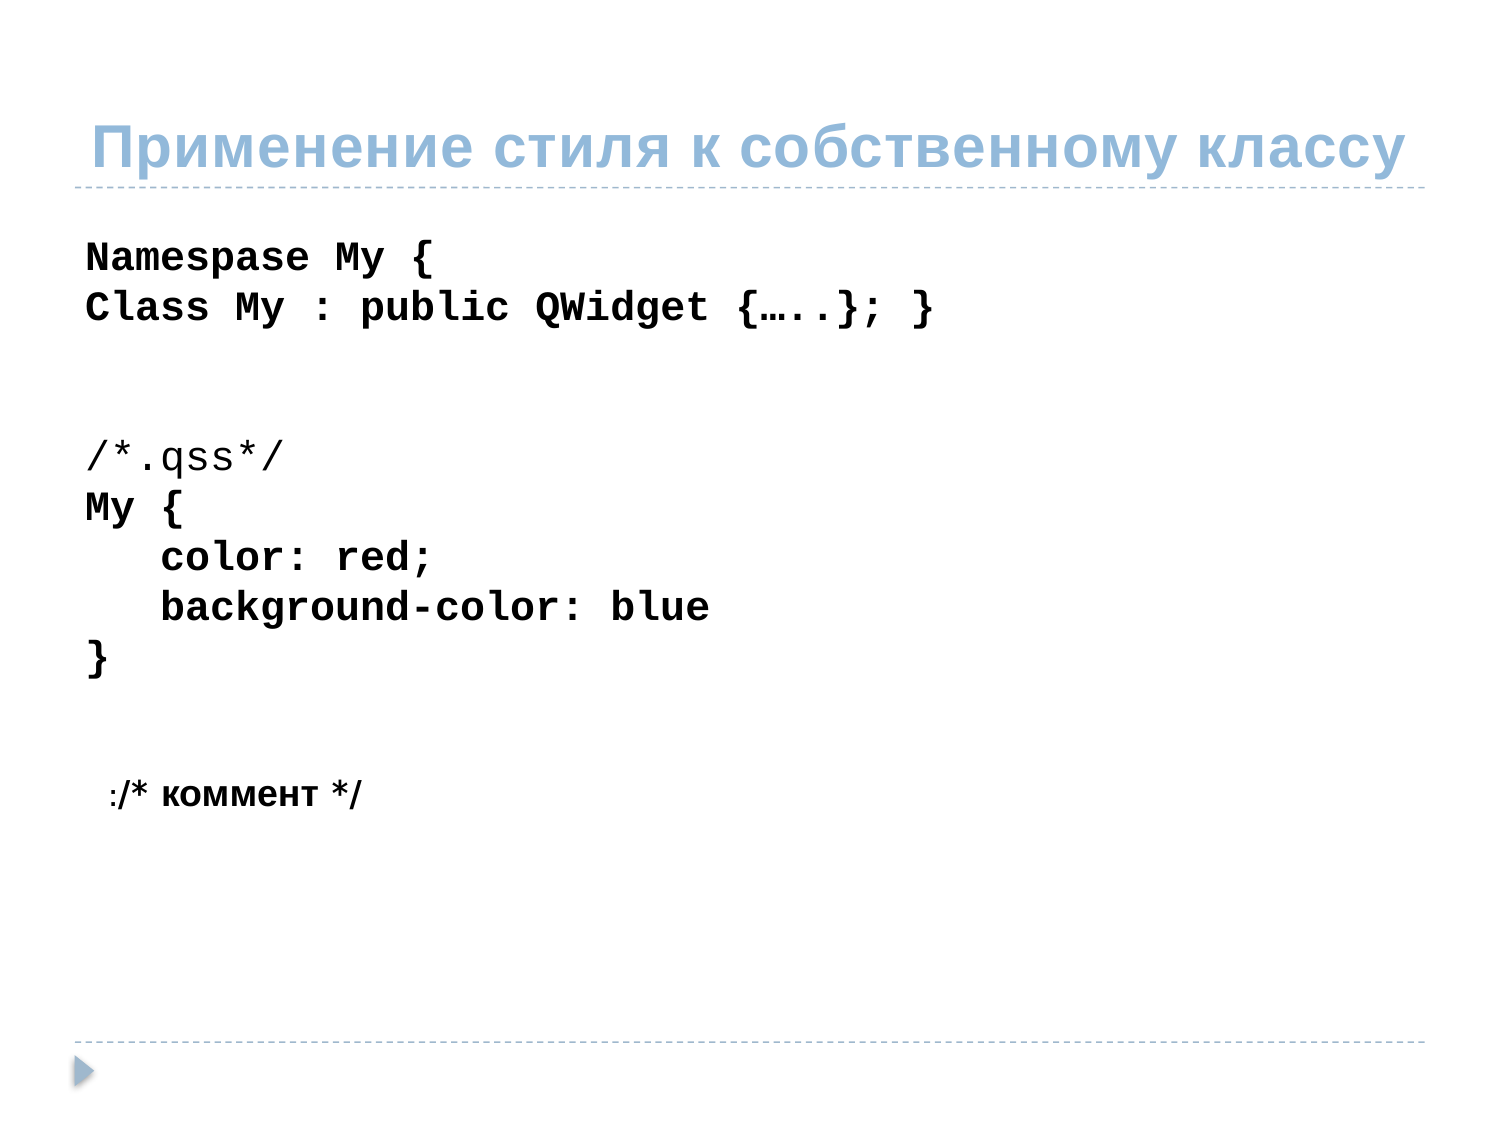

# Применение стиля к собственному классу
Namespase My {
Class My : public QWidget {…..}; }

/*.qss*/
My {
   color: red;
   background-color: blue
}
:/* коммент */